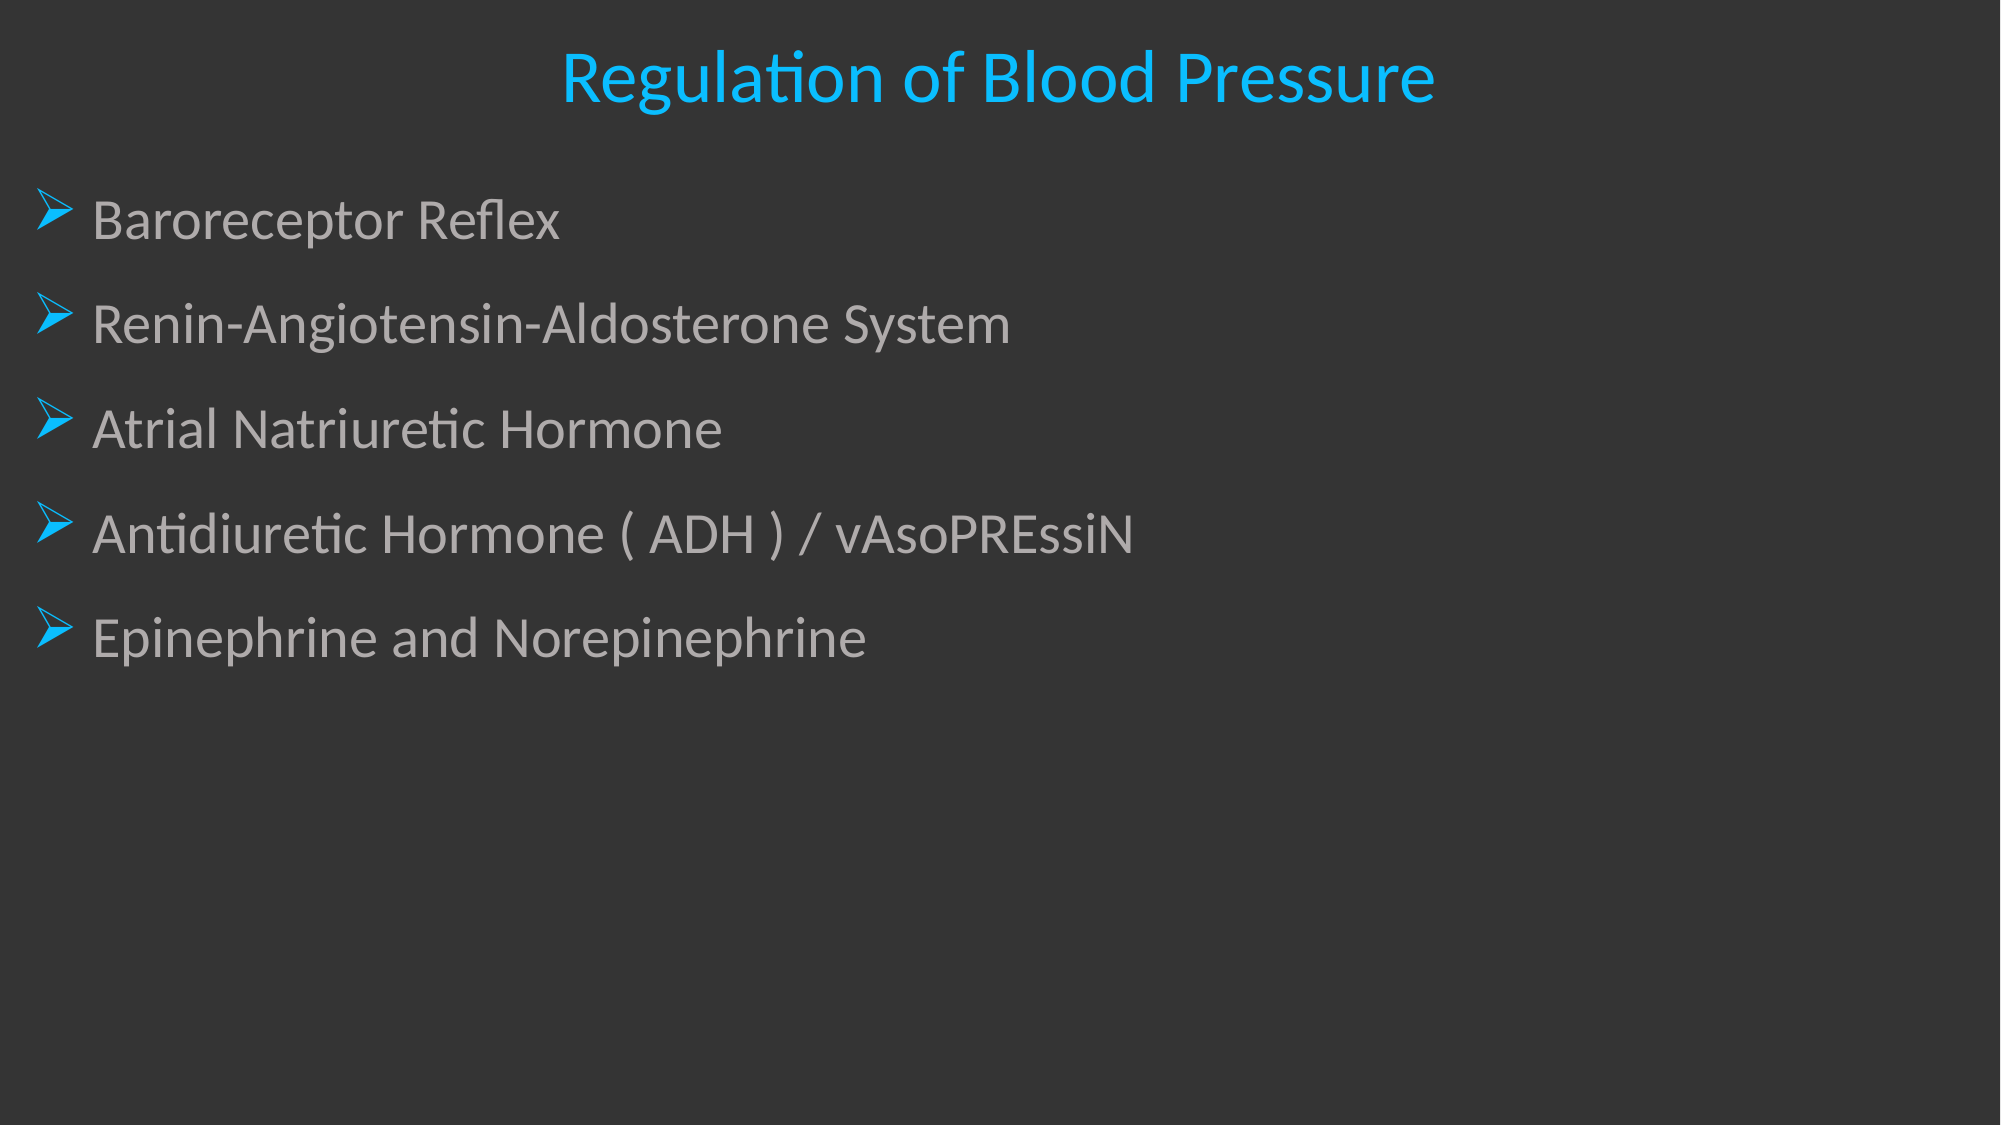

# Regulation of Blood Pressure
 Baroreceptor Reflex
 Renin-Angiotensin-Aldosterone System
 Atrial Natriuretic Hormone
 Antidiuretic Hormone ( ADH ) / vAsoPREssiN
 Epinephrine and Norepinephrine